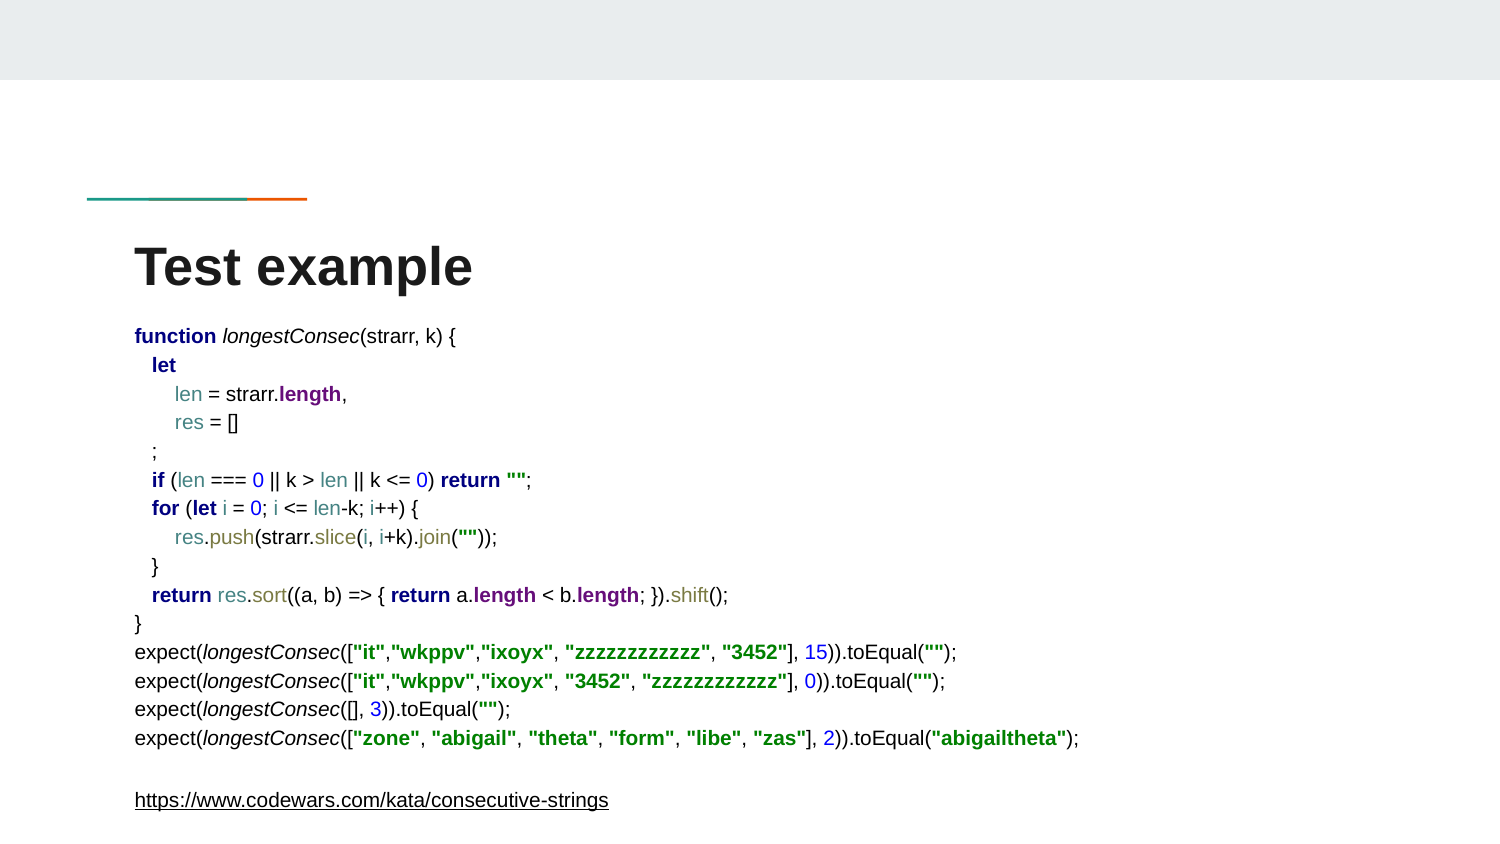

# Test example
function longestConsec(strarr, k) {
   let
       len = strarr.length,
       res = []
   ;
   if (len === 0 || k > len || k <= 0) return "";
   for (let i = 0; i <= len-k; i++) {
       res.push(strarr.slice(i, i+k).join(""));
   }
   return res.sort((a, b) => { return a.length < b.length; }).shift();
}
expect(longestConsec(["it","wkppv","ixoyx", "zzzzzzzzzzzz", "3452"], 15)).toEqual("");
expect(longestConsec(["it","wkppv","ixoyx", "3452", "zzzzzzzzzzzz"], 0)).toEqual("");
expect(longestConsec([], 3)).toEqual("");
expect(longestConsec(["zone", "abigail", "theta", "form", "libe", "zas"], 2)).toEqual("abigailtheta");
https://www.codewars.com/kata/consecutive-strings